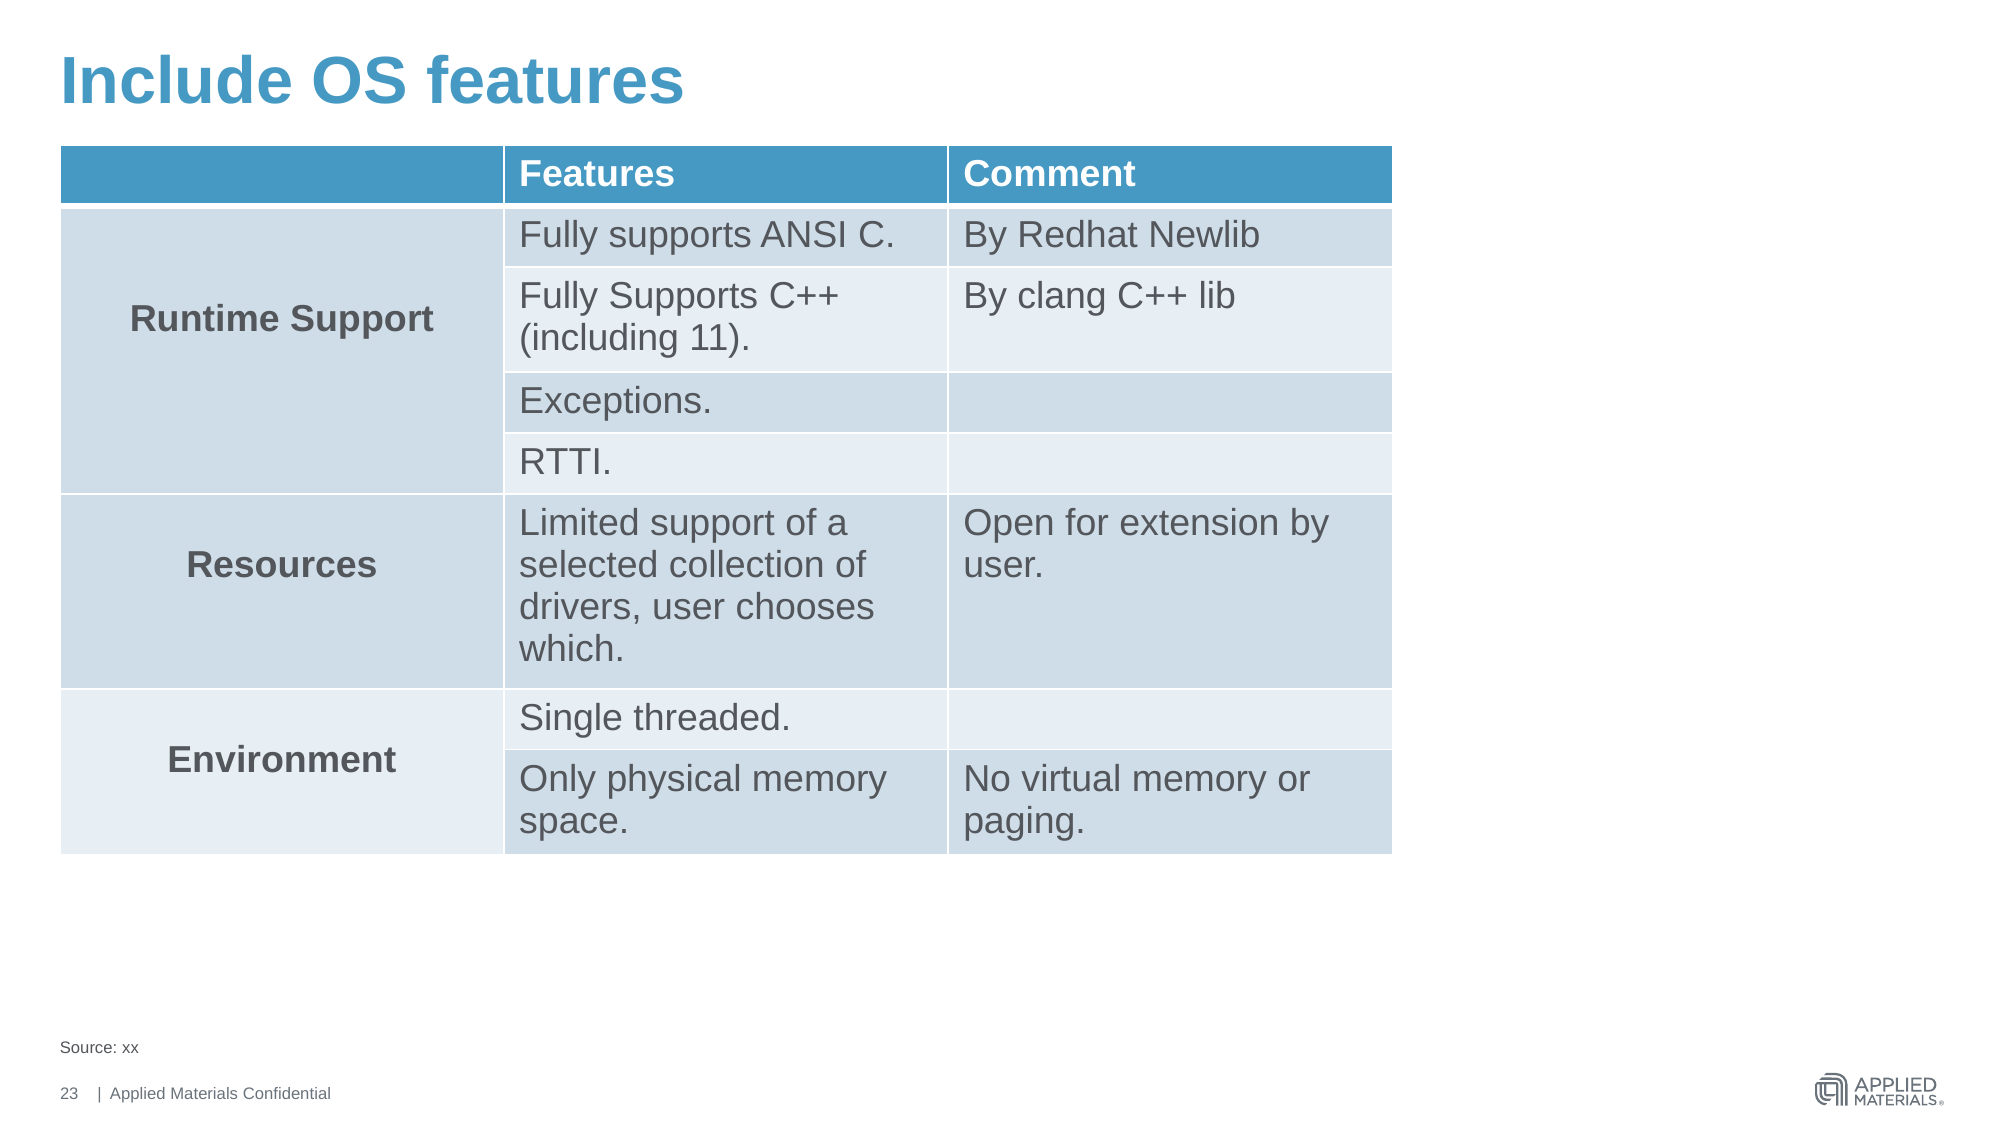

# Include OS features

|  | Features | Comment |
| --- | --- | --- |
| Runtime Support | Fully supports ANSI C. | By Redhat Newlib |
|  | Fully Supports C++ (including 11). | By clang C++ lib |
|  | Exceptions. |  |
|  | RTTI. |  |
| Resources | Limited support of a selected collection of drivers, user chooses which. | Open for extension by user. |
| Environment | Single threaded. |  |
|  | Only physical memory space. | No virtual memory or paging. |
Source: xx
23